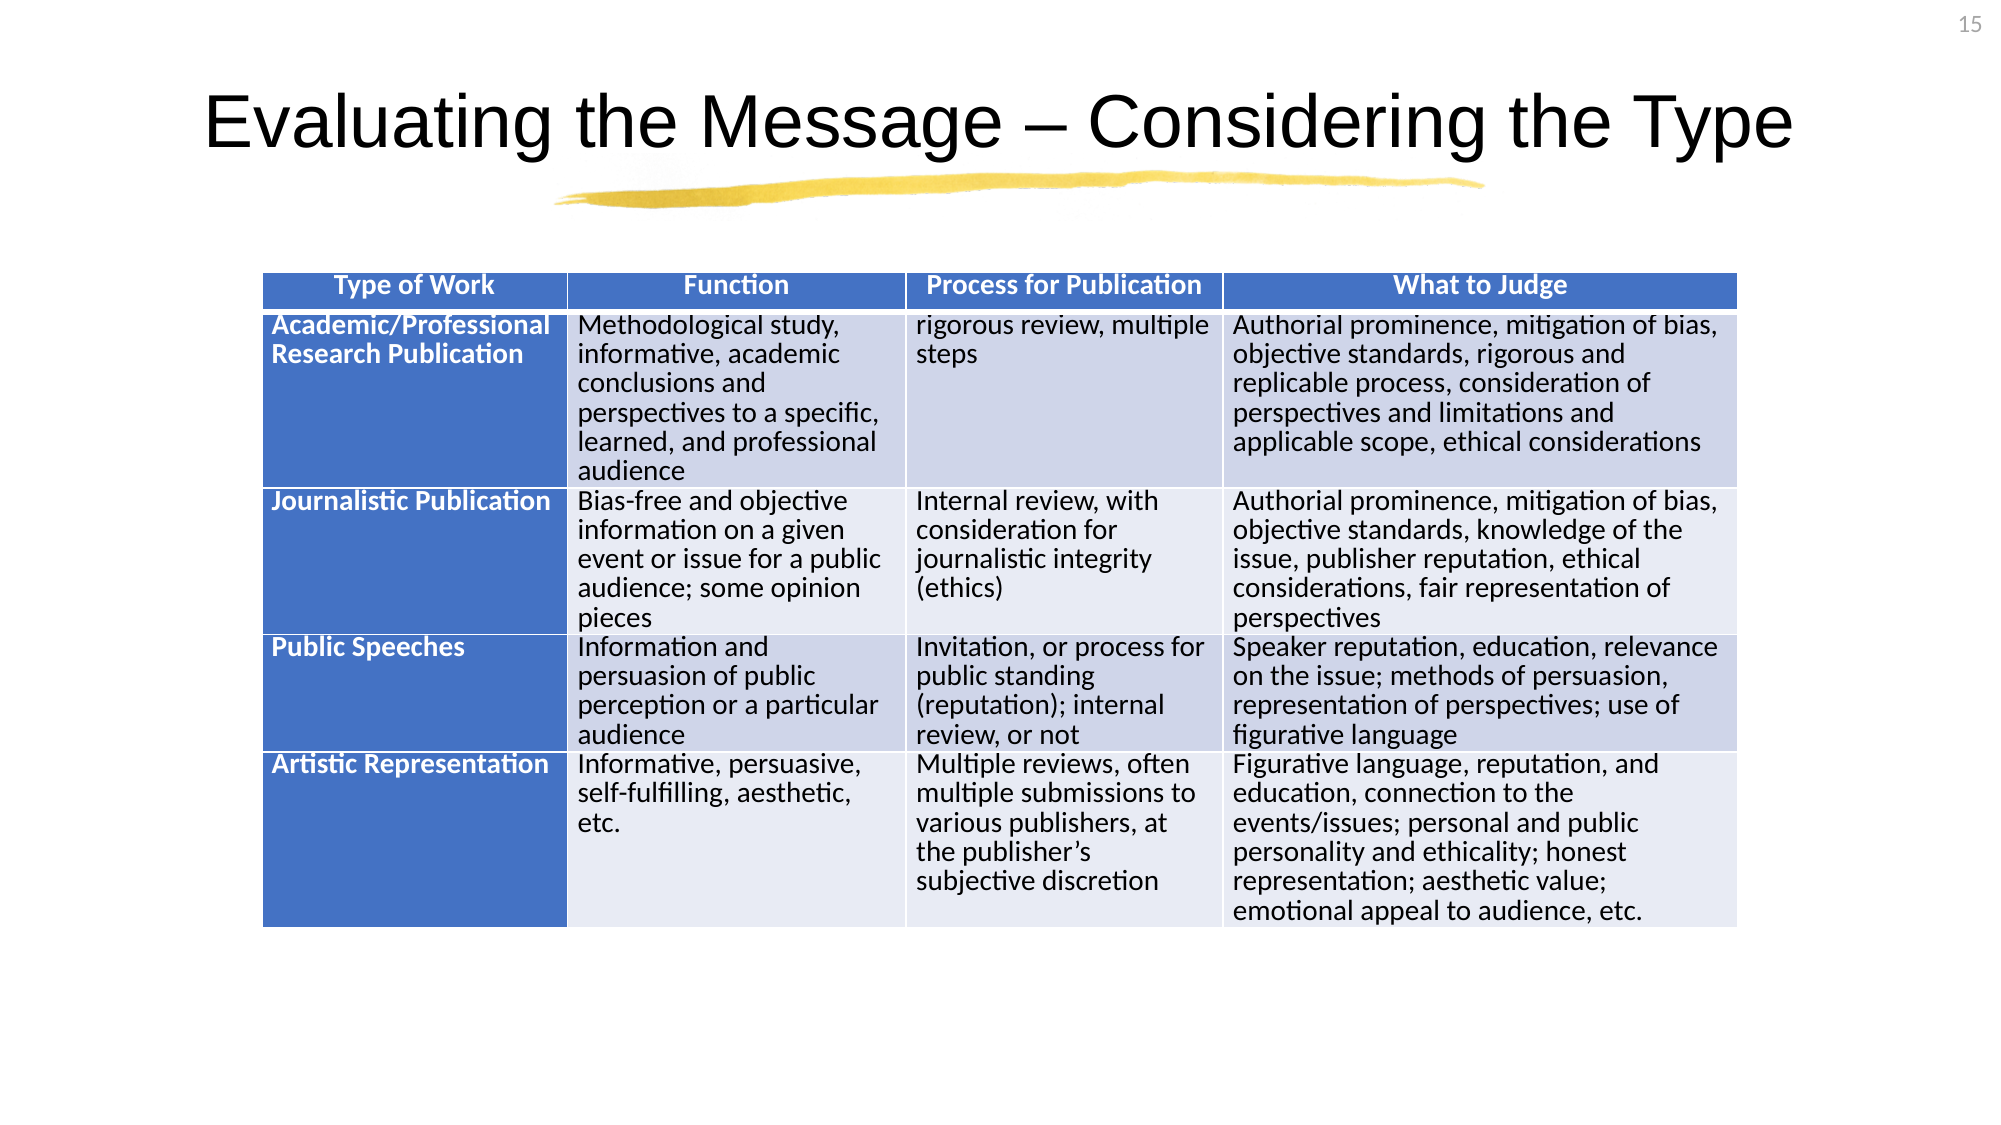

# Evaluating the Message – Considering the Type
| Type of Work | Function | Process for Publication | What to Judge |
| --- | --- | --- | --- |
| Academic/Professional Research Publication | Methodological study, informative, academic conclusions and perspectives to a specific, learned, and professional audience | rigorous review, multiple steps | Authorial prominence, mitigation of bias, objective standards, rigorous and replicable process, consideration of perspectives and limitations and applicable scope, ethical considerations |
| Journalistic Publication | Bias-free and objective information on a given event or issue for a public audience; some opinion pieces | Internal review, with consideration for journalistic integrity (ethics) | Authorial prominence, mitigation of bias, objective standards, knowledge of the issue, publisher reputation, ethical considerations, fair representation of perspectives |
| Public Speeches | Information and persuasion of public perception or a particular audience | Invitation, or process for public standing (reputation); internal review, or not | Speaker reputation, education, relevance on the issue; methods of persuasion, representation of perspectives; use of figurative language |
| Artistic Representation | Informative, persuasive, self-fulfilling, aesthetic, etc. | Multiple reviews, often multiple submissions to various publishers, at the publisher’s subjective discretion | Figurative language, reputation, and education, connection to the events/issues; personal and public personality and ethicality; honest representation; aesthetic value; emotional appeal to audience, etc. |